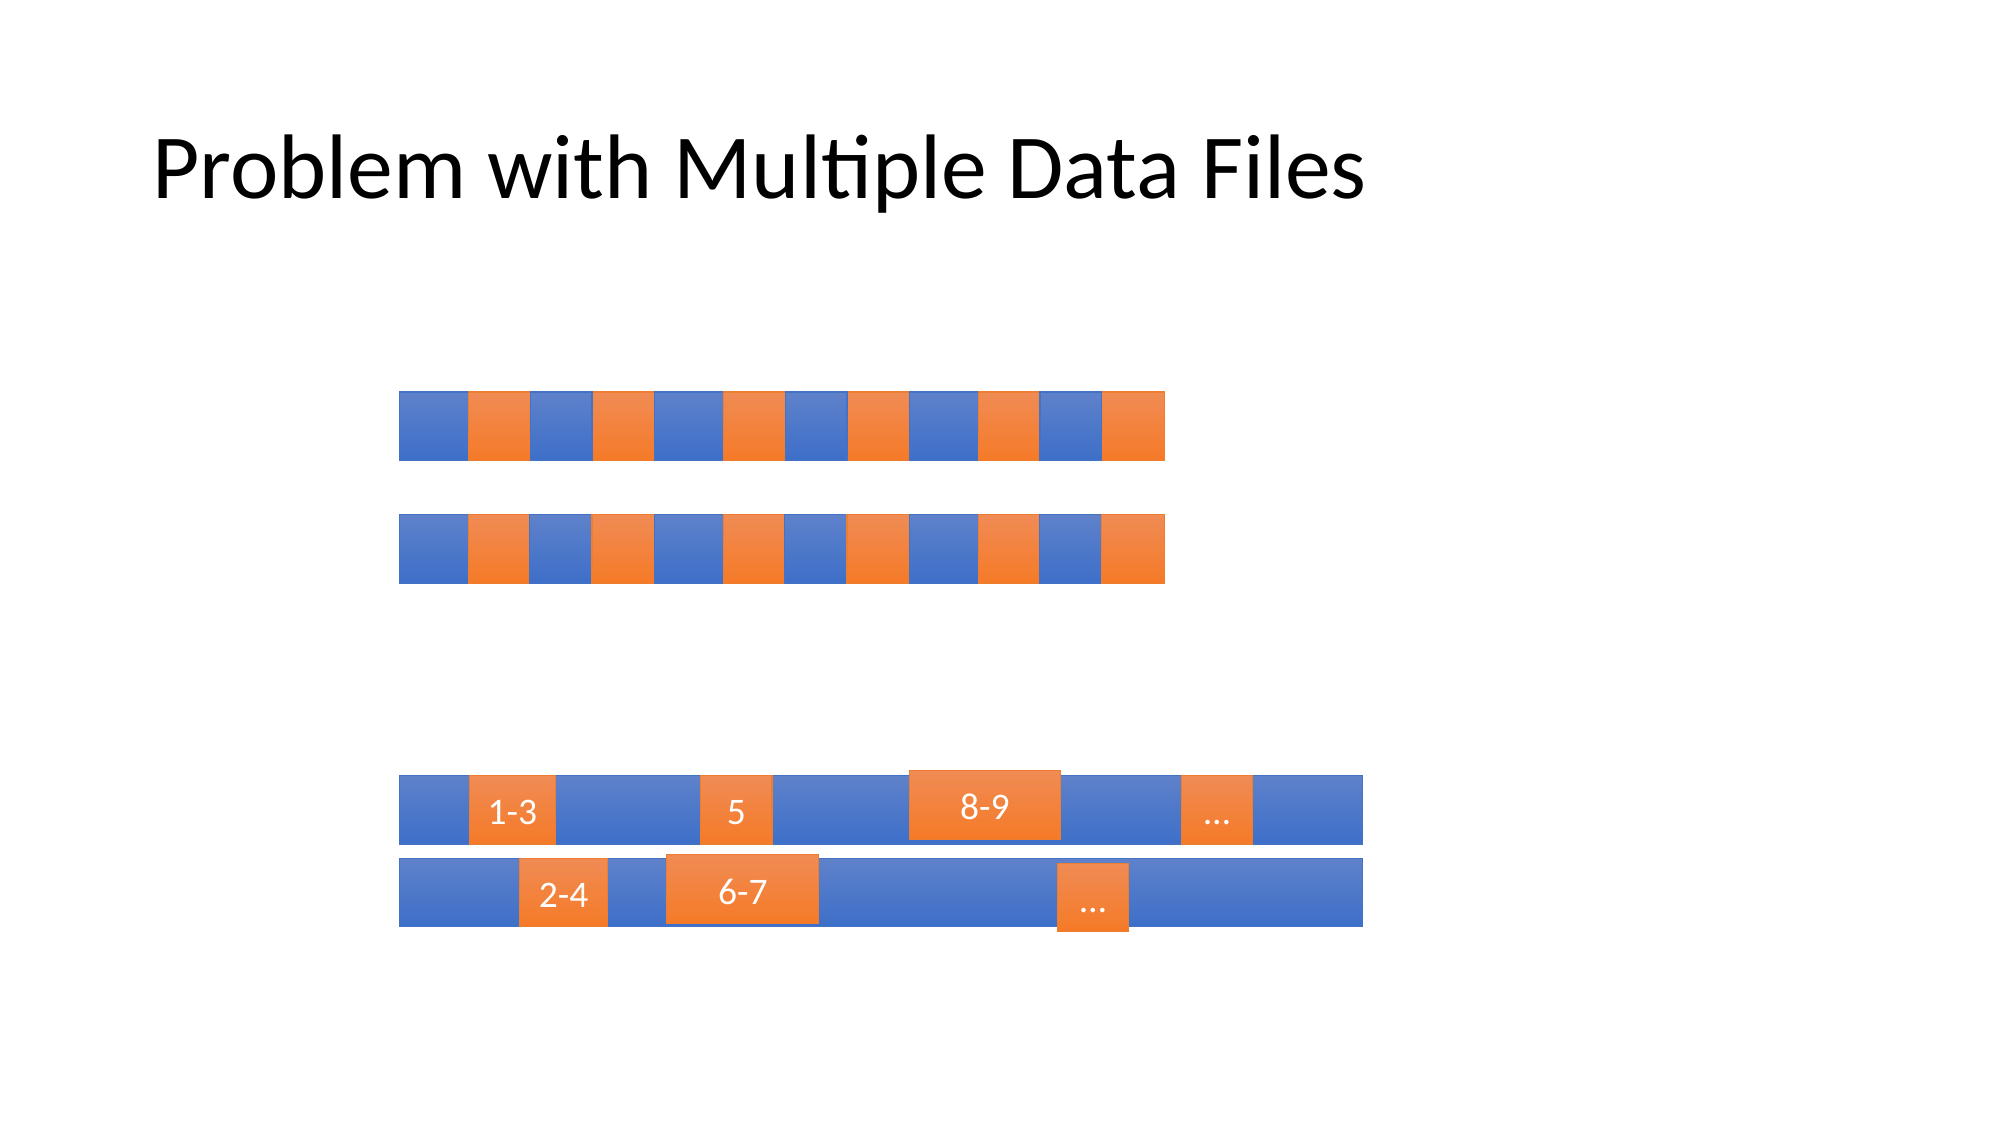

# Problem with Multiple Data Files

8-9
5
…
1-3

6-7
2-4

…